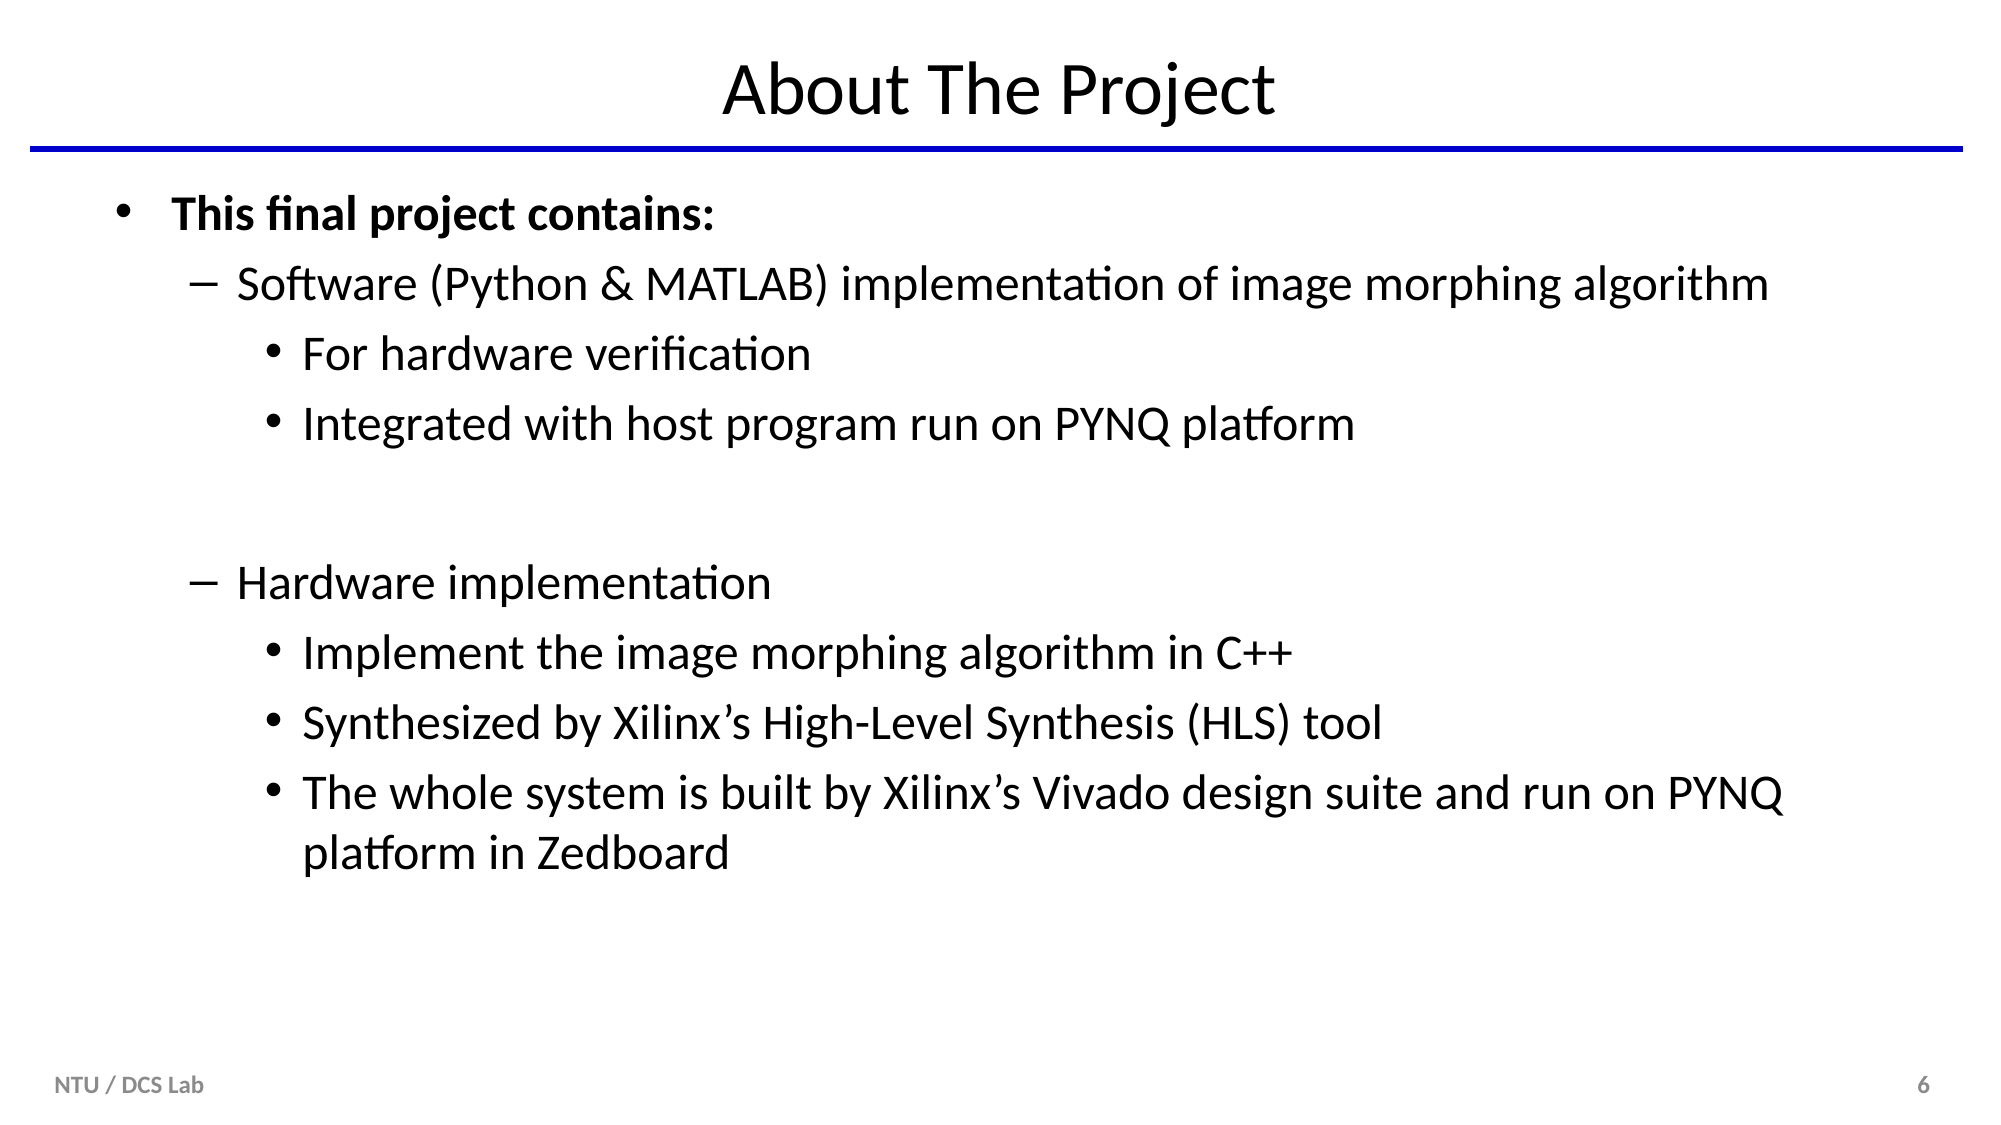

# About The Project
This final project contains:
Software (Python & MATLAB) implementation of image morphing algorithm
For hardware verification
Integrated with host program run on PYNQ platform

Hardware implementation
Implement the image morphing algorithm in C++
Synthesized by Xilinx’s High-Level Synthesis (HLS) tool
The whole system is built by Xilinx’s Vivado design suite and run on PYNQ platform in Zedboard
NTU / DCS Lab
6